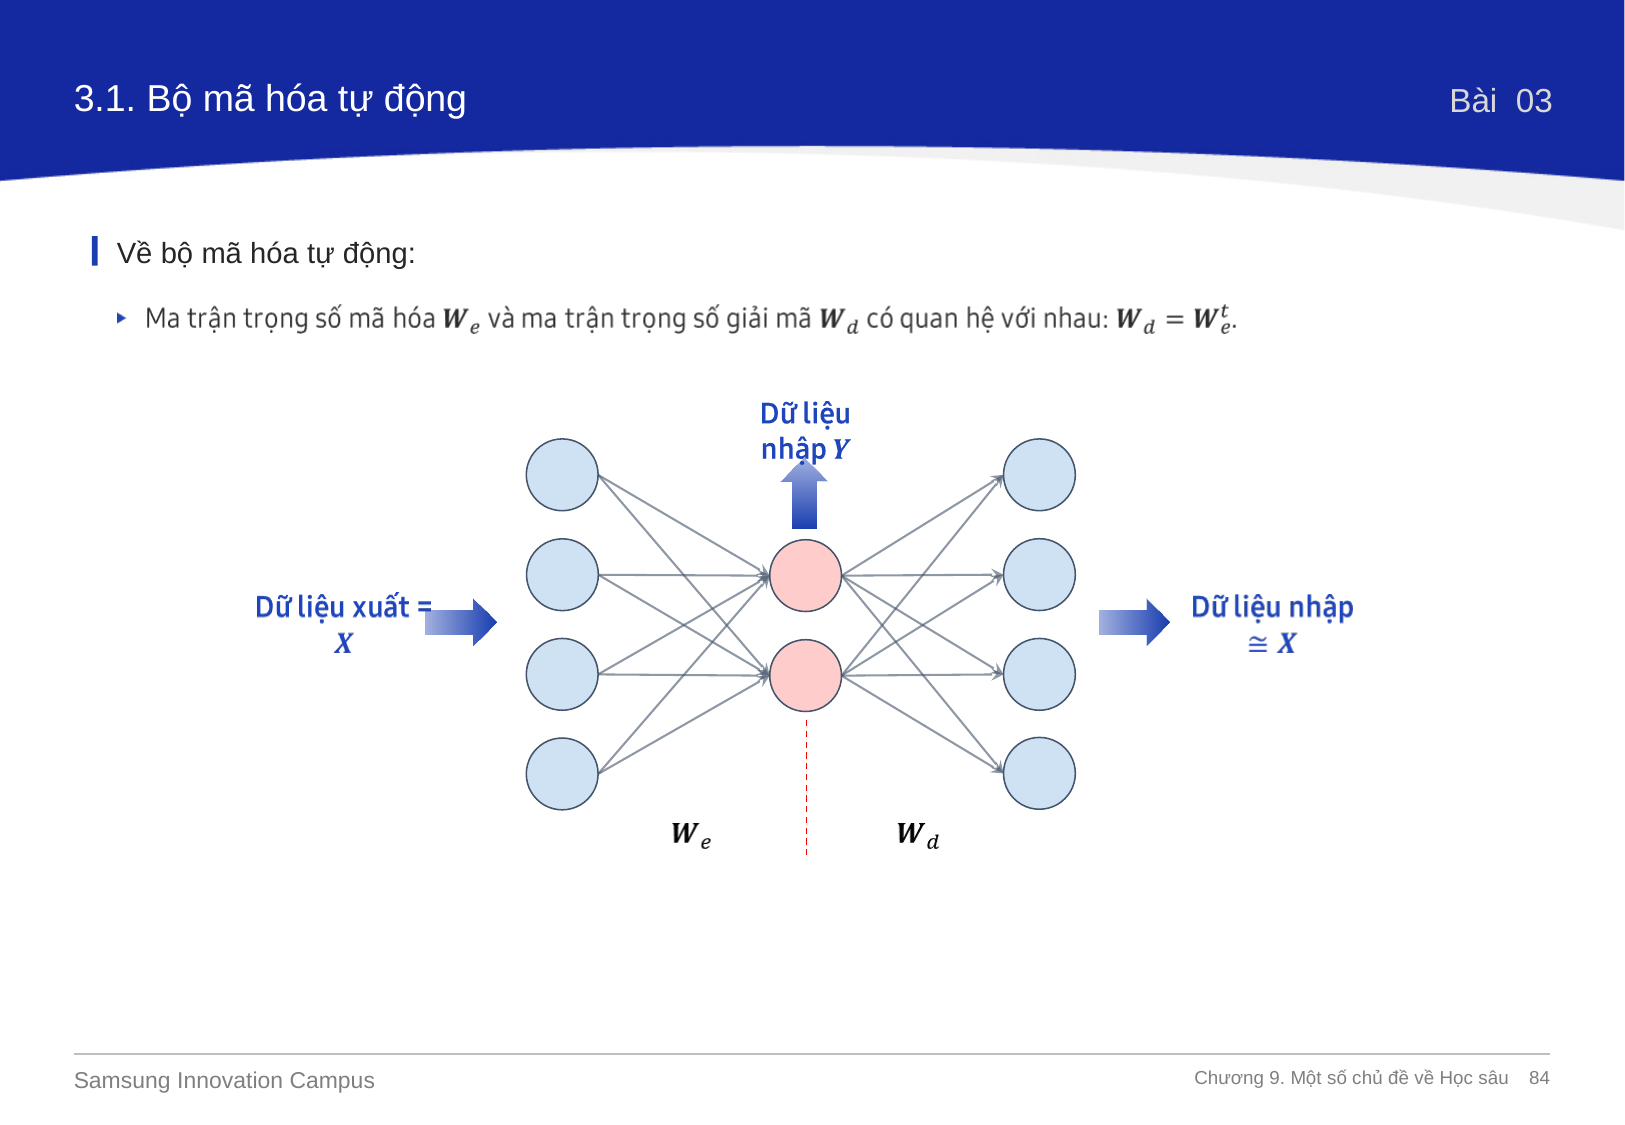

3.1. Bộ mã hóa tự động
Bài  03
Về bộ mã hóa tự động: